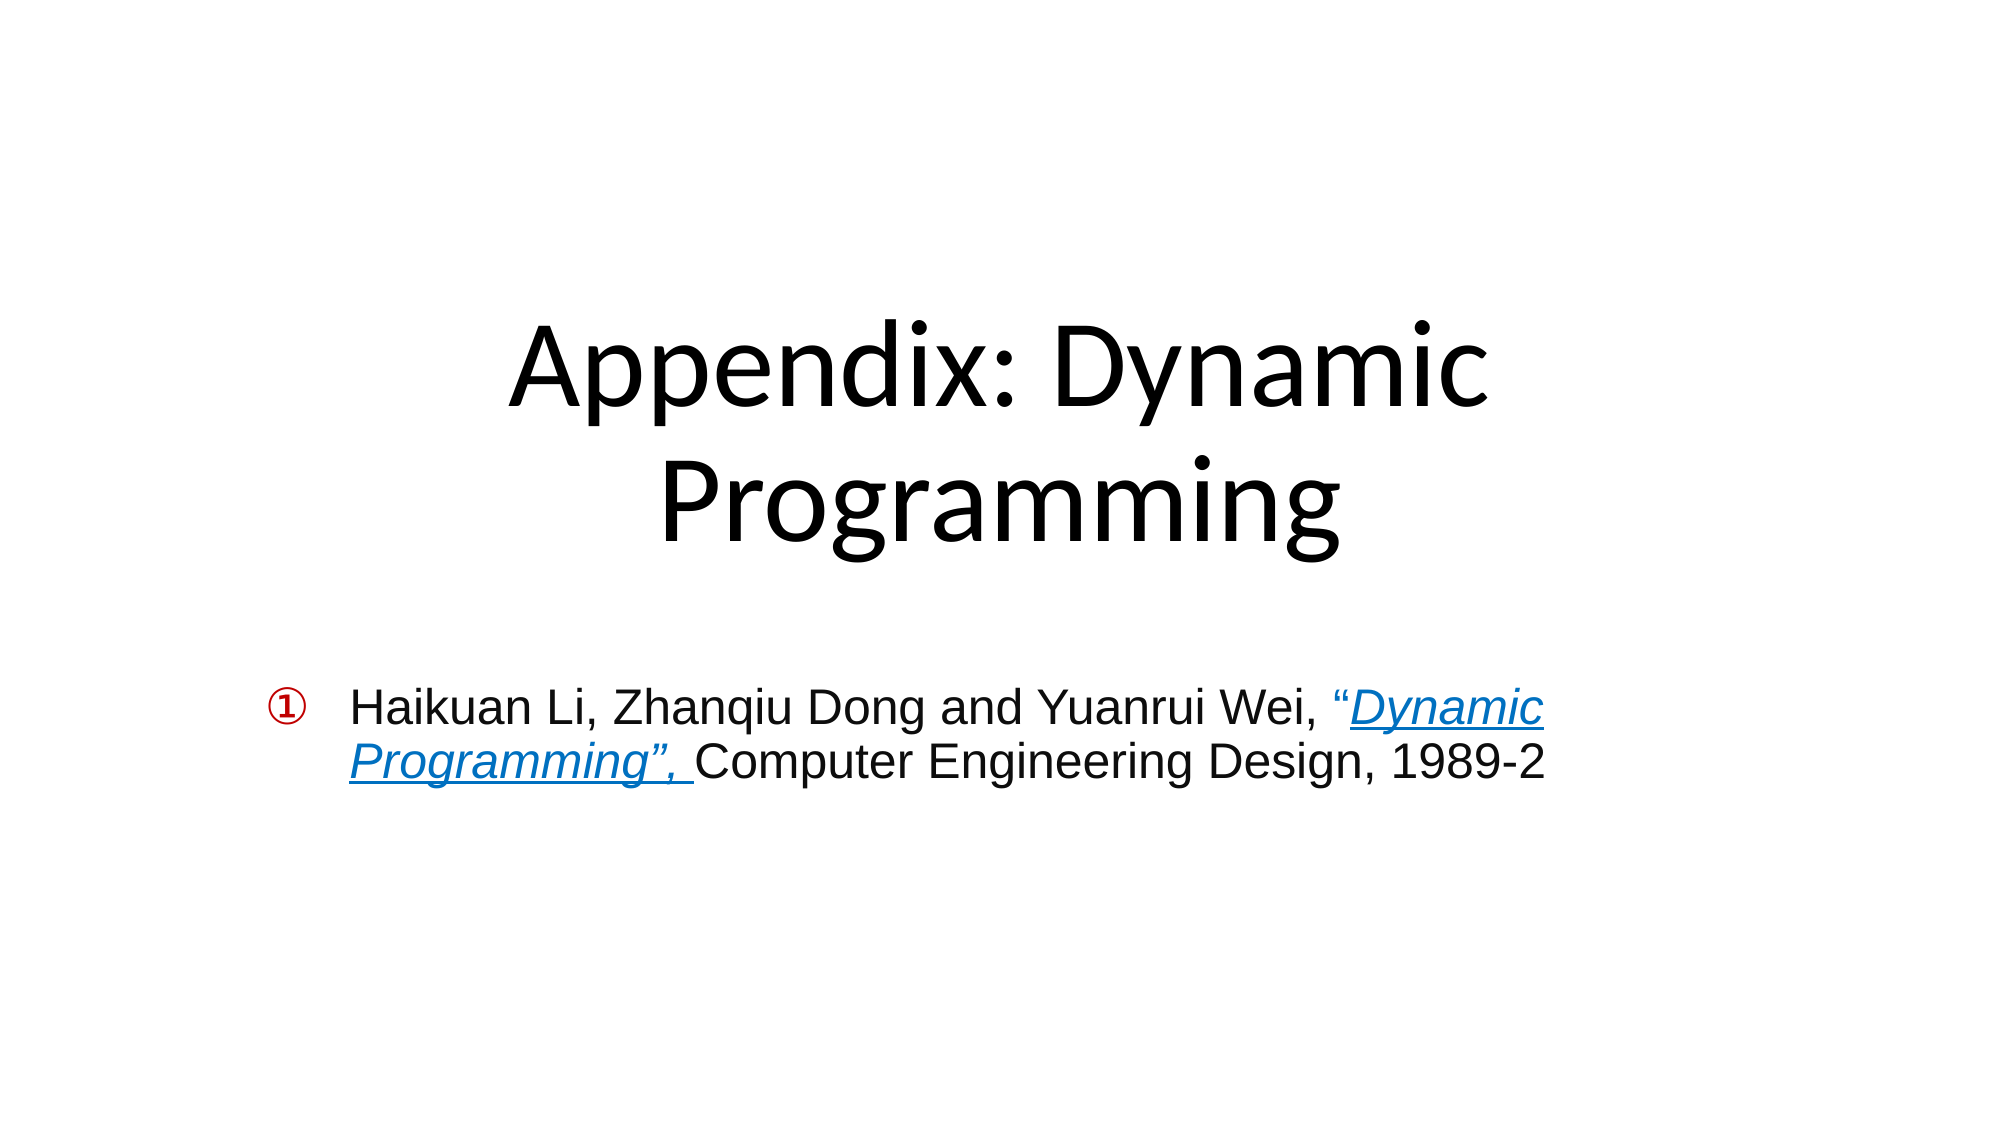

# Appendix: Dynamic Programming
Haikuan Li, Zhanqiu Dong and Yuanrui Wei, “Dynamic Programming”, Computer Engineering Design, 1989-2